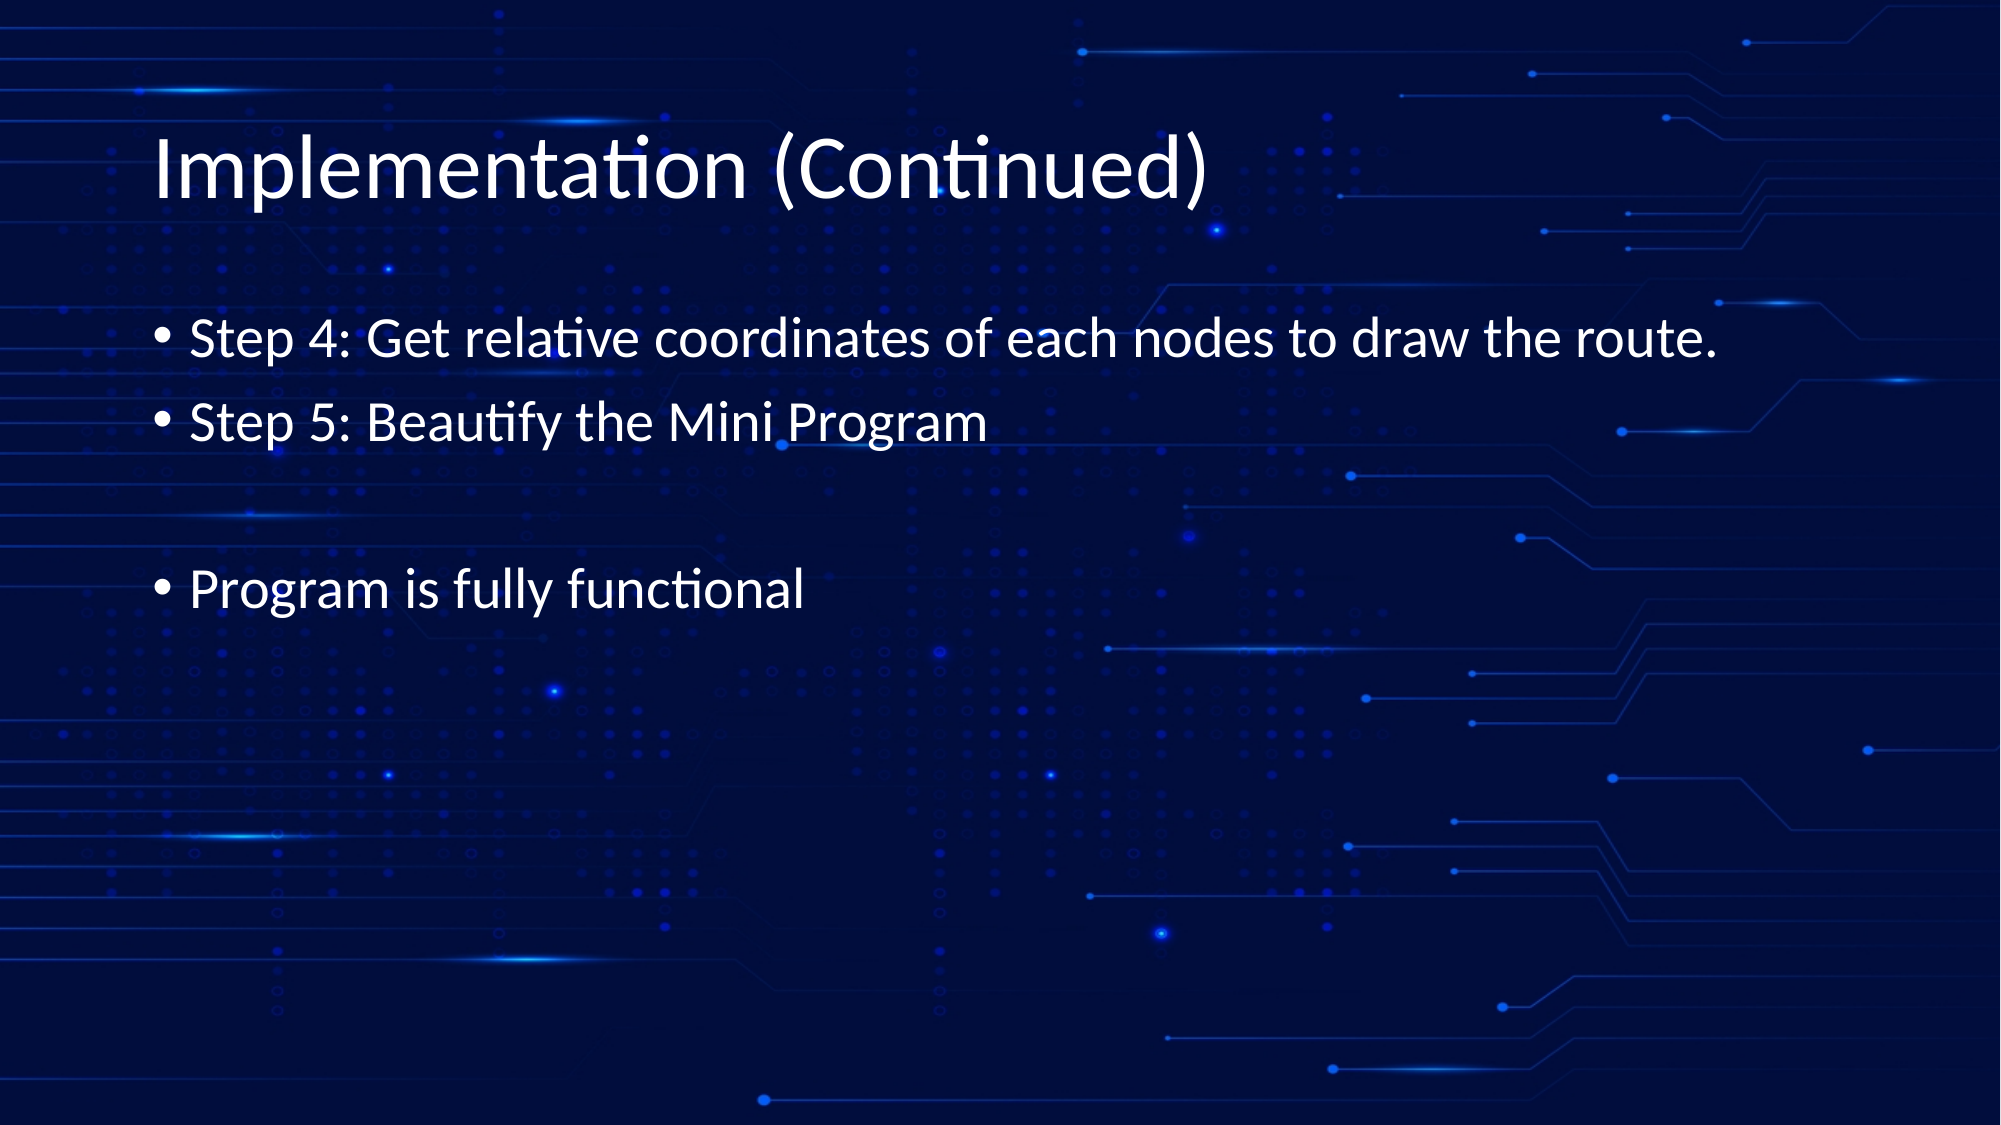

# Implementation (Continued)
Step 4: Get relative coordinates of each nodes to draw the route.
Step 5: Beautify the Mini Program

Program is fully functional